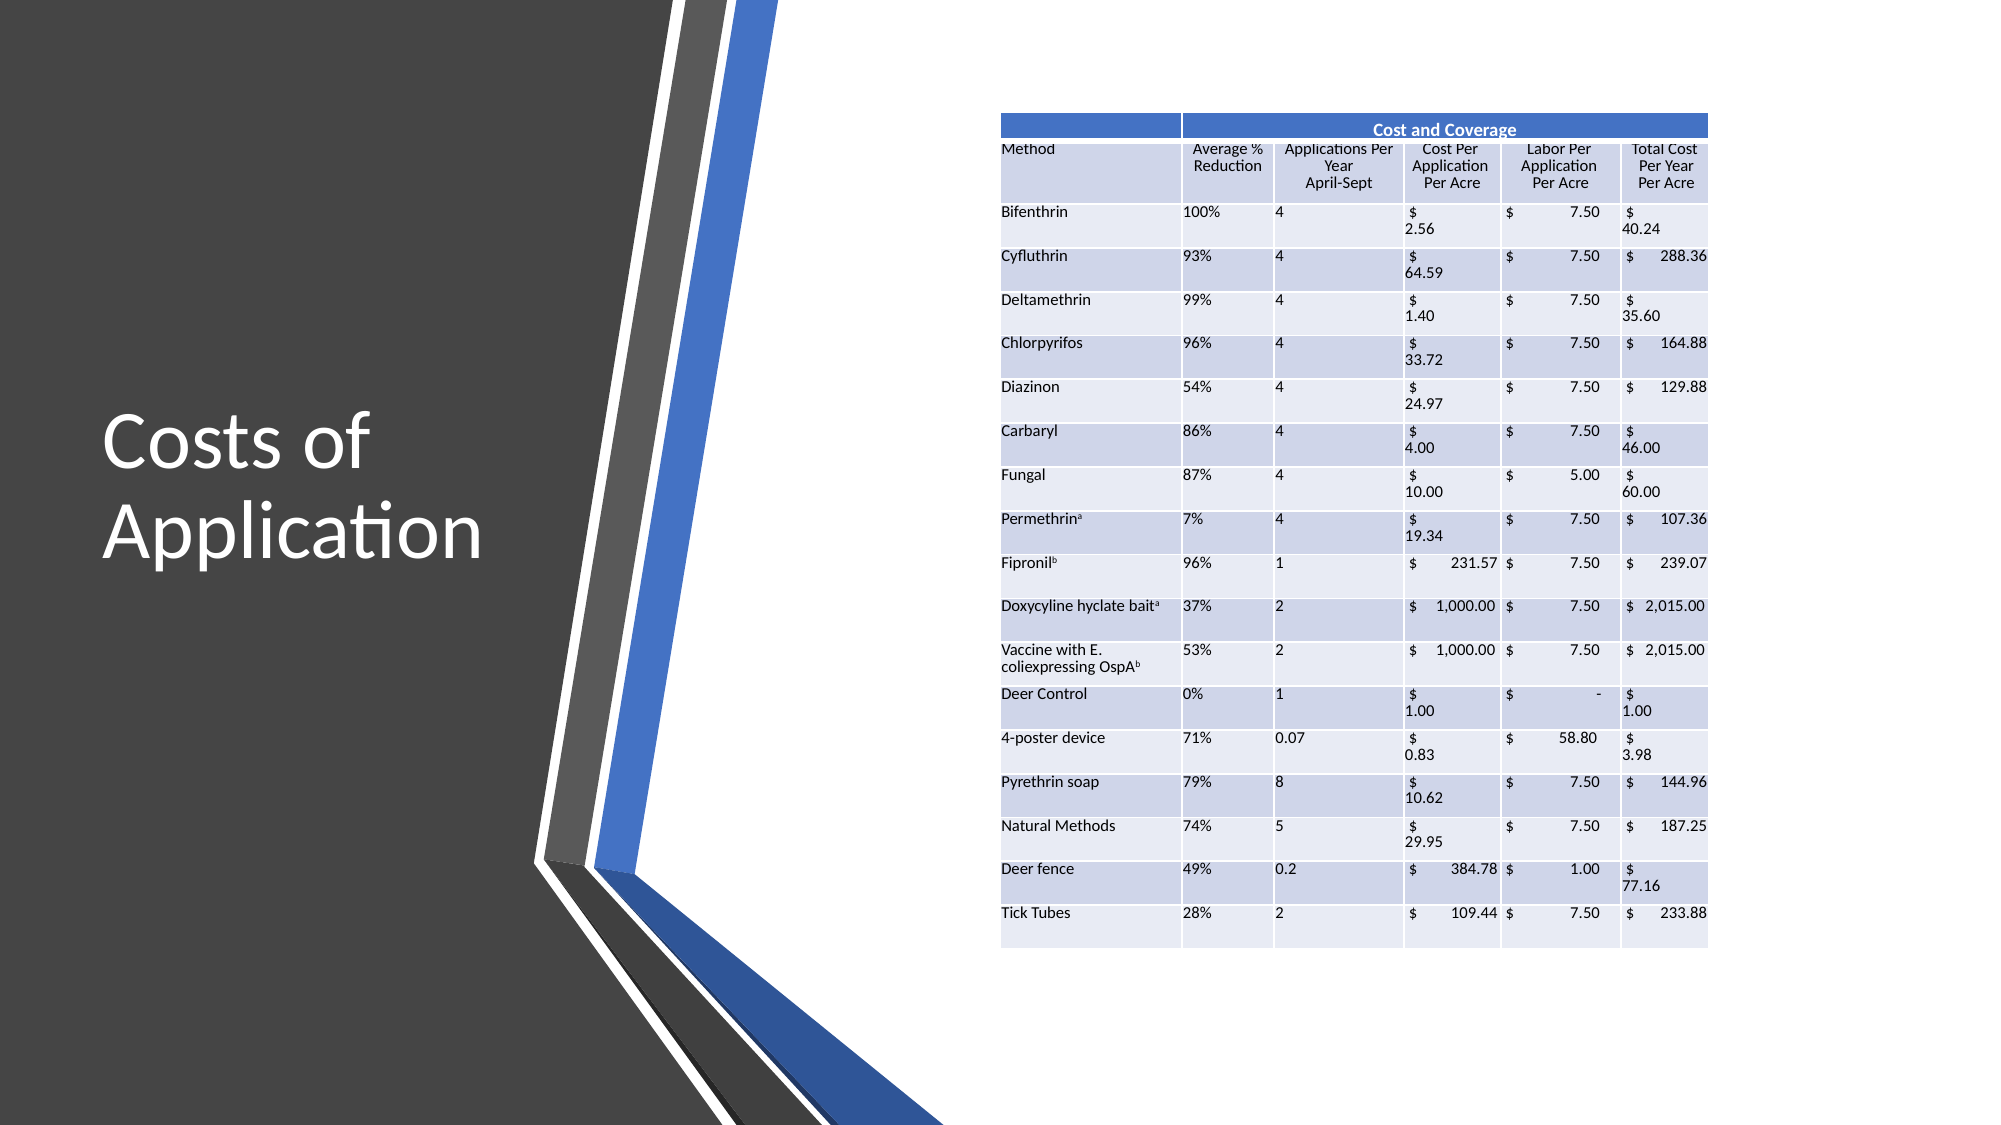

# Costs of Application
|  | Cost and Coverage |  |  |  |  |
| --- | --- | --- | --- | --- | --- |
| Method | Average % Reduction | Applications Per Year April-Sept | Cost Per Application Per Acre | Labor Per Application Per Acre | Total Cost Per Year Per Acre |
| Bifenthrin | 100% | 4 | $ 2.56 | $ 7.50 | $ 40.24 |
| Cyfluthrin | 93% | 4 | $ 64.59 | $ 7.50 | $ 288.36 |
| Deltamethrin | 99% | 4 | $ 1.40 | $ 7.50 | $ 35.60 |
| Chlorpyrifos | 96% | 4 | $ 33.72 | $ 7.50 | $ 164.88 |
| Diazinon | 54% | 4 | $ 24.97 | $ 7.50 | $ 129.88 |
| Carbaryl | 86% | 4 | $ 4.00 | $ 7.50 | $ 46.00 |
| Fungal | 87% | 4 | $ 10.00 | $ 5.00 | $ 60.00 |
| Permethrina | 7% | 4 | $ 19.34 | $ 7.50 | $ 107.36 |
| Fipronilb | 96% | 1 | $ 231.57 | $ 7.50 | $ 239.07 |
| Doxycyline hyclate baita | 37% | 2 | $ 1,000.00 | $ 7.50 | $ 2,015.00 |
| Vaccine with E. coliexpressing OspAb | 53% | 2 | $ 1,000.00 | $ 7.50 | $ 2,015.00 |
| Deer Control | 0% | 1 | $ 1.00 | $ - | $ 1.00 |
| 4-poster device | 71% | 0.07 | $ 0.83 | $ 58.80 | $ 3.98 |
| Pyrethrin soap | 79% | 8 | $ 10.62 | $ 7.50 | $ 144.96 |
| Natural Methods | 74% | 5 | $ 29.95 | $ 7.50 | $ 187.25 |
| Deer fence | 49% | 0.2 | $ 384.78 | $ 1.00 | $ 77.16 |
| Tick Tubes | 28% | 2 | $ 109.44 | $ 7.50 | $ 233.88 |